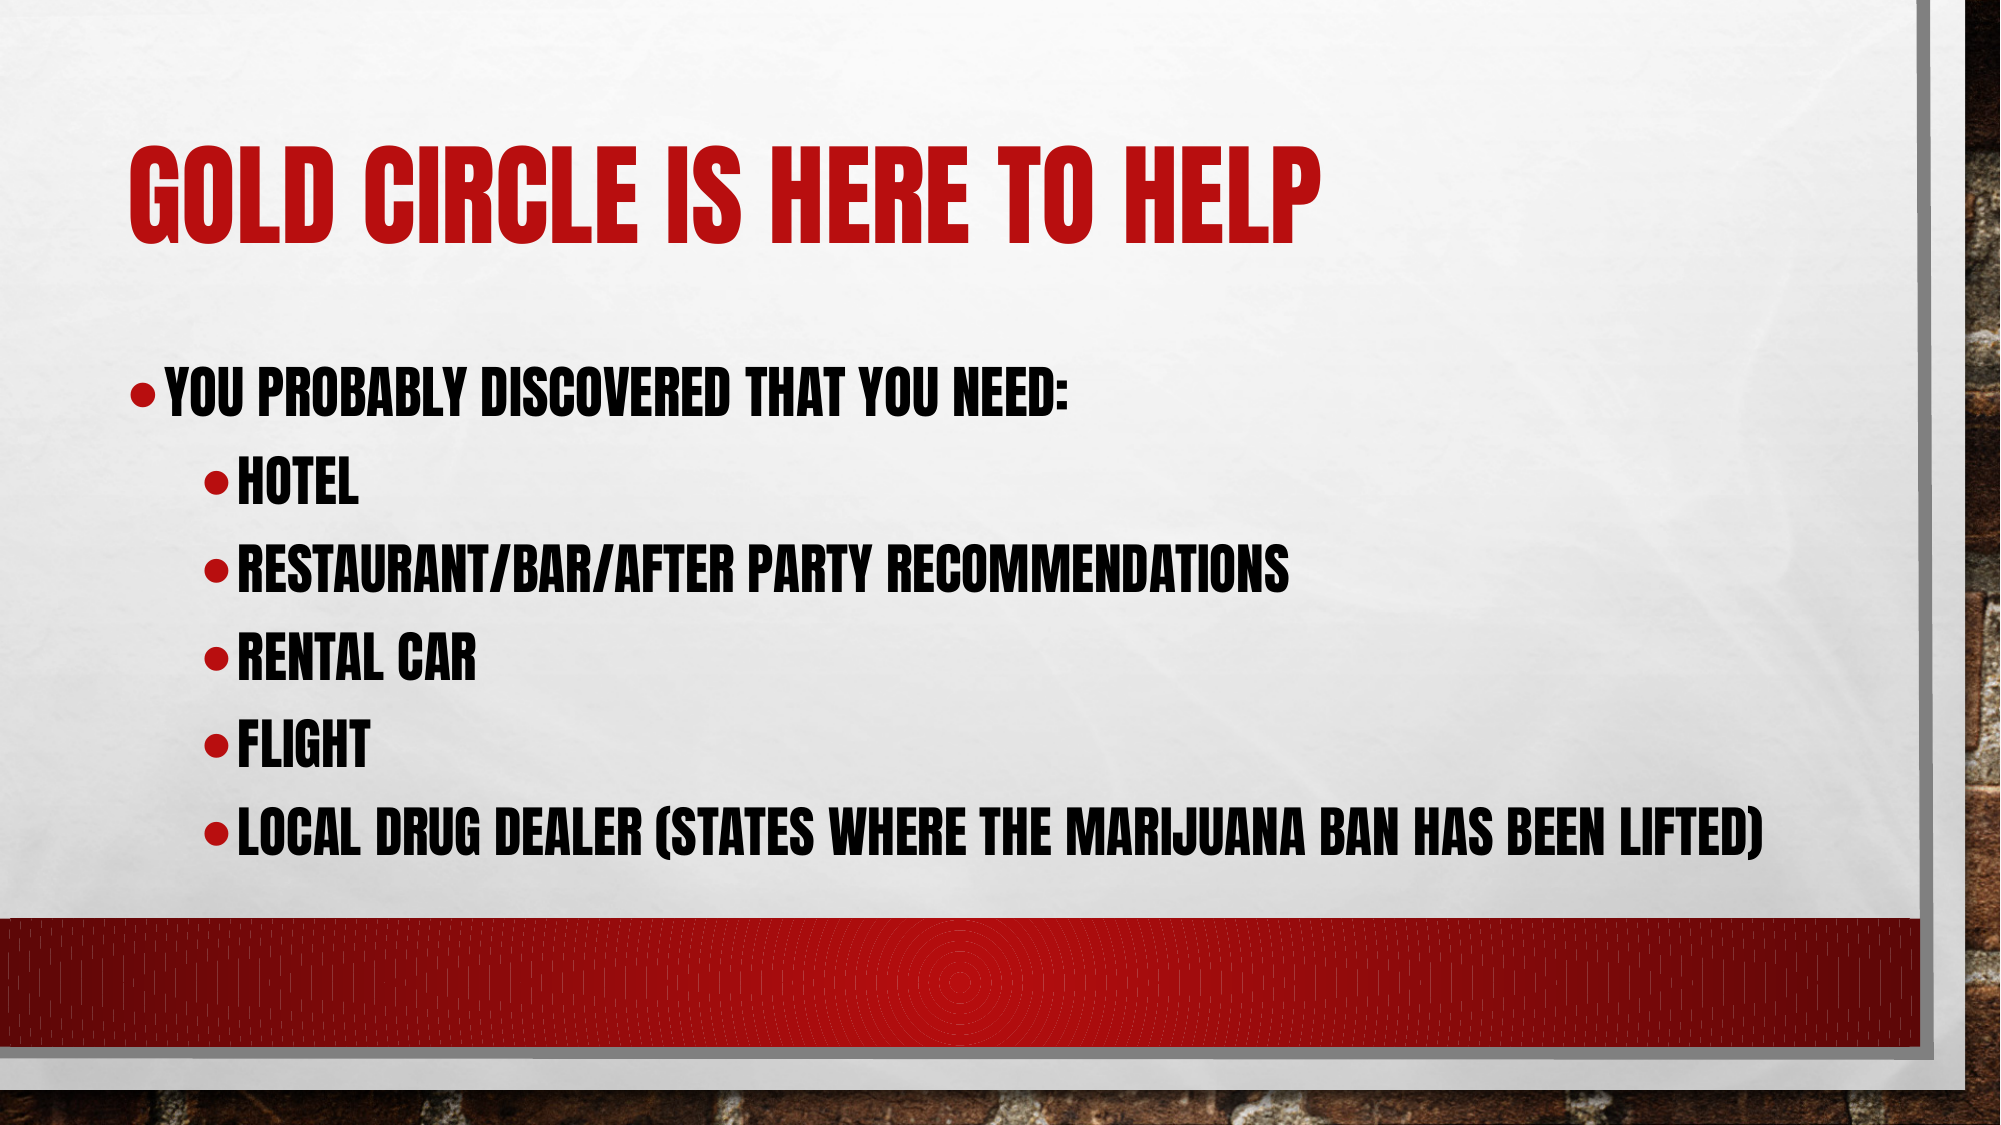

# Gold Circle is here to help
You probably discovered that you need:
hotel
Restaurant/bar/after party recommendations
Rental car
Flight
Local drug dealer (states where the marijuana ban has been lifted)